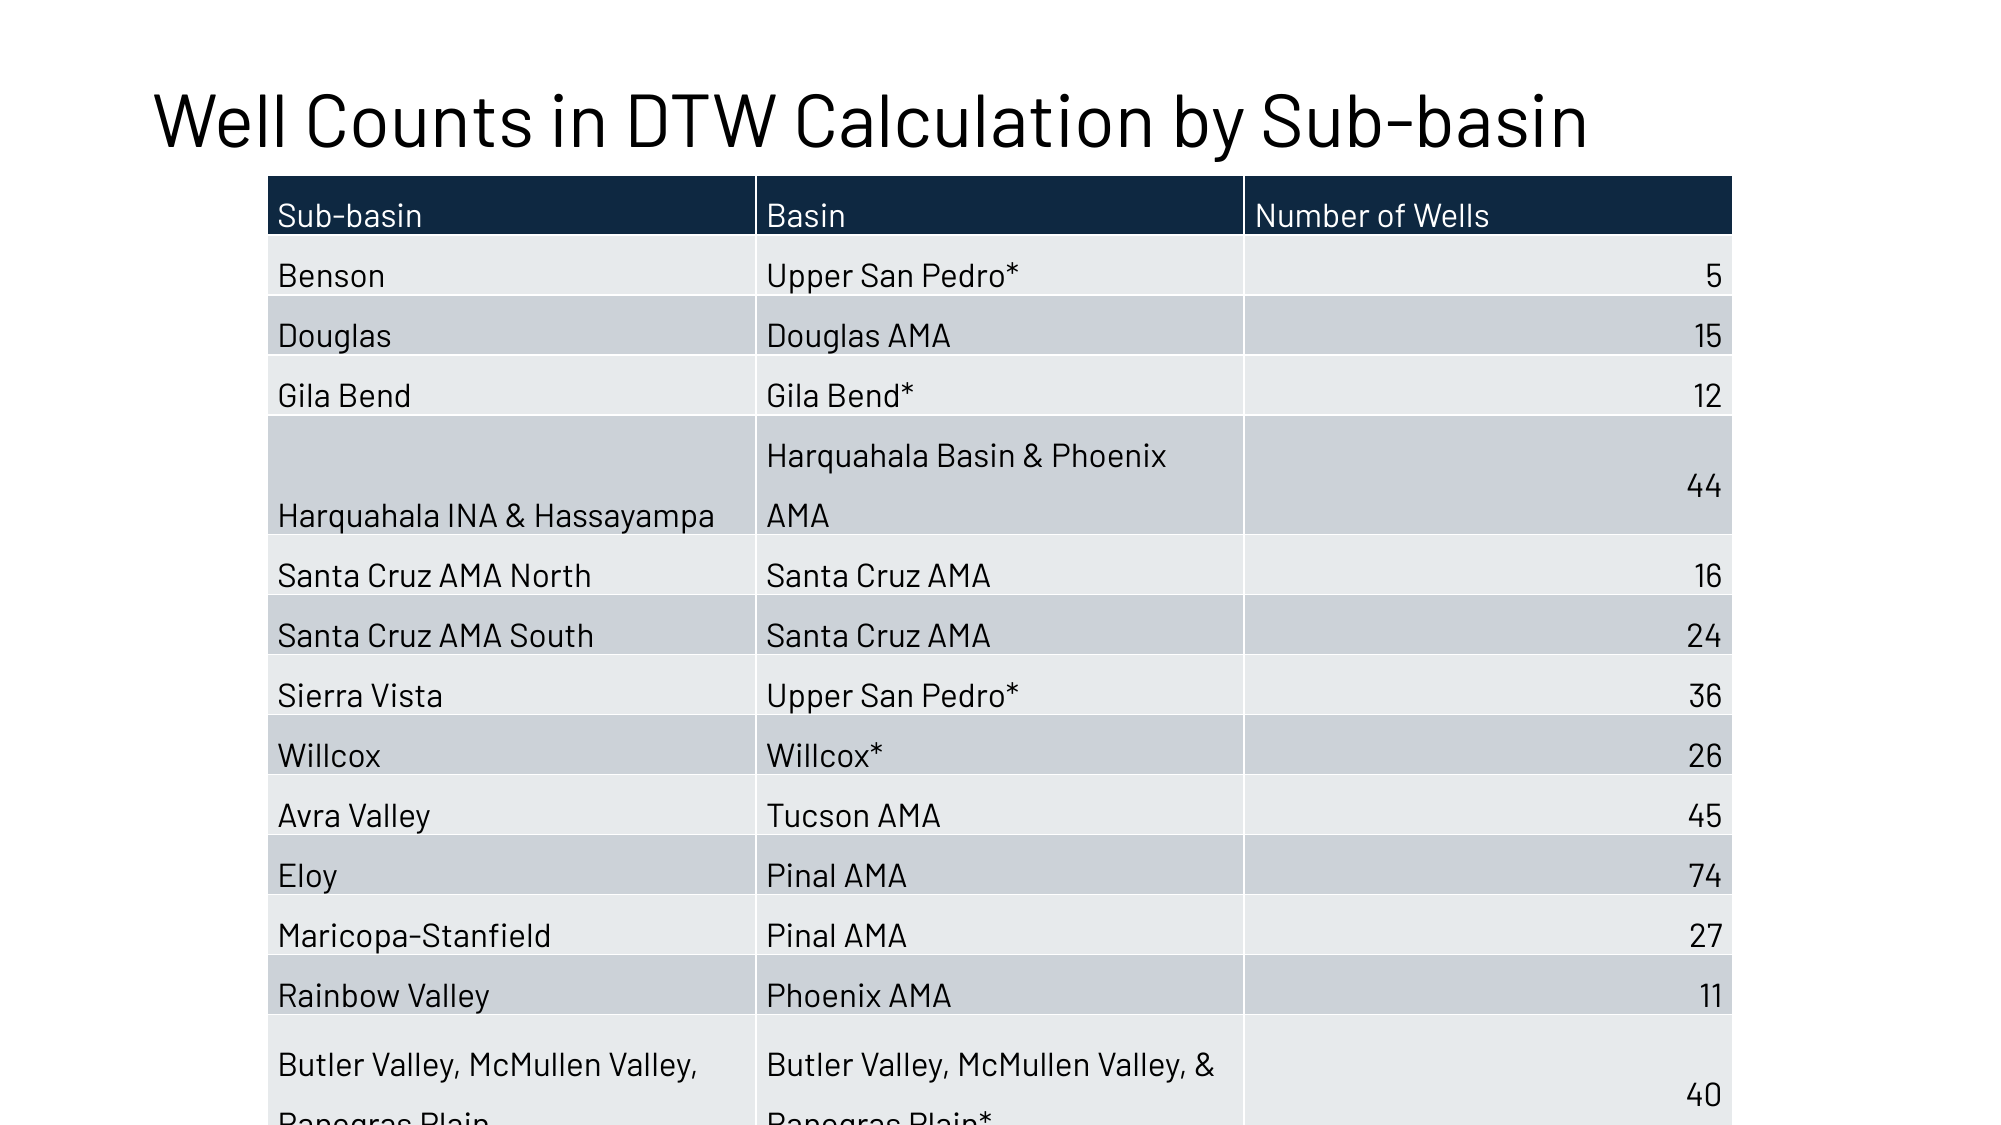

# Well Counts in DTW Calculation by Sub-basin
| Sub-basin | Basin | Number of Wells |
| --- | --- | --- |
| Benson | Upper San Pedro\* | 5 |
| Douglas | Douglas AMA | 15 |
| Gila Bend | Gila Bend\* | 12 |
| Harquahala INA & Hassayampa | Harquahala Basin & Phoenix AMA | 44 |
| Santa Cruz AMA North | Santa Cruz AMA | 16 |
| Santa Cruz AMA South | Santa Cruz AMA | 24 |
| Sierra Vista | Upper San Pedro\* | 36 |
| Willcox | Willcox\* | 26 |
| Avra Valley | Tucson AMA | 45 |
| Eloy | Pinal AMA | 74 |
| Maricopa-Stanfield | Pinal AMA | 27 |
| Rainbow Valley | Phoenix AMA | 11 |
| Butler Valley, McMullen Valley, Ranegras Plain | Butler Valley, McMullen Valley, & Ranegras Plain\* | 40 |
| San Simon Valley | Safford Basin\* | 19 |
| \*Groundwater not regulated |  |  |